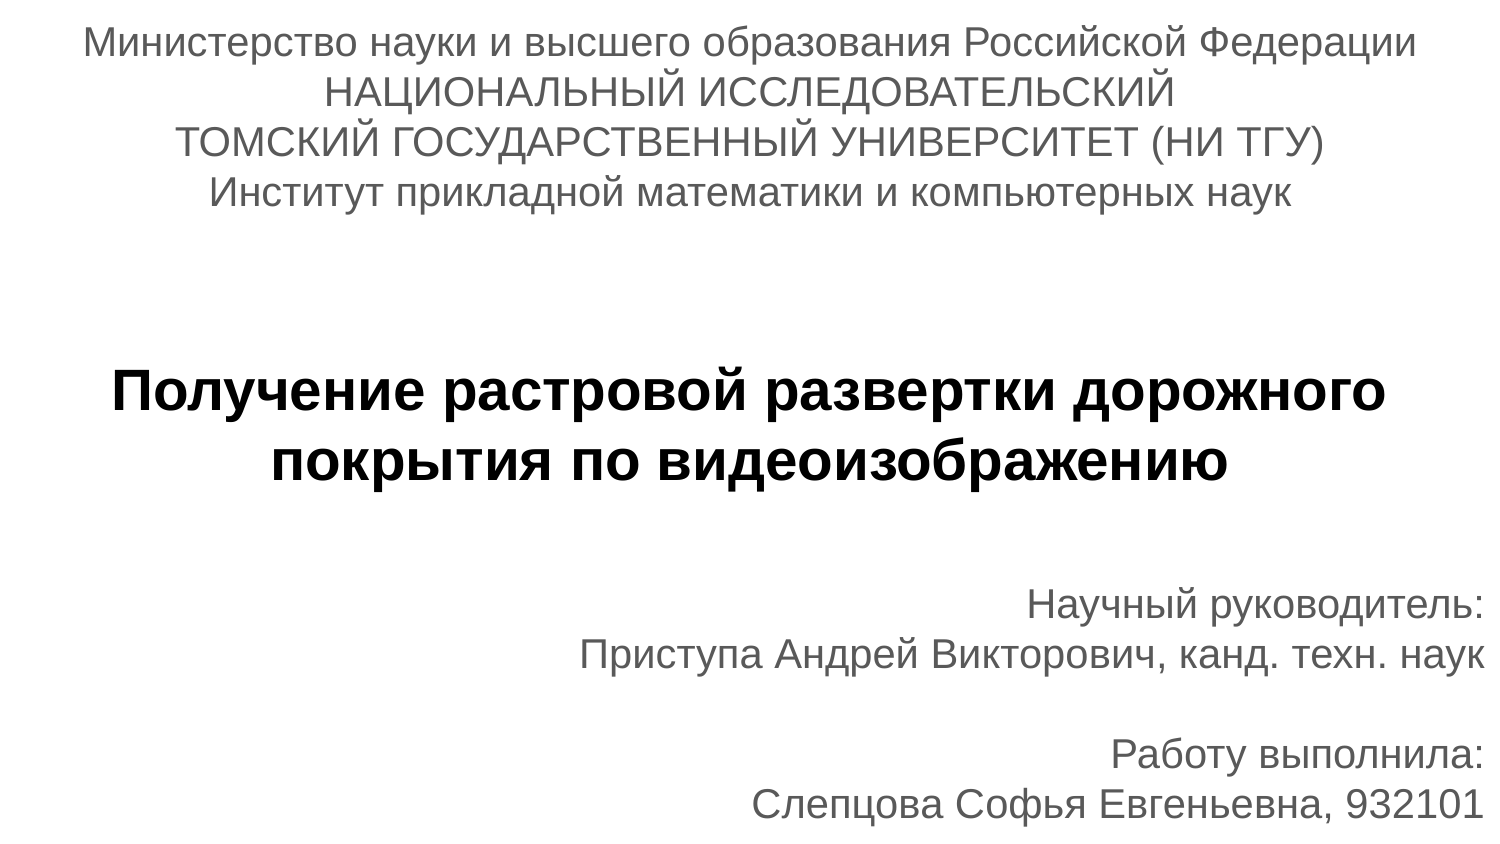

Министерство науки и высшего образования Российской Федерации
НАЦИОНАЛЬНЫЙ ИССЛЕДОВАТЕЛЬСКИЙ
ТОМСКИЙ ГОСУДАРСТВЕННЫЙ УНИВЕРСИТЕТ (НИ ТГУ)
Институт прикладной математики и компьютерных наук
# Получение растровой развертки дорожного покрытия по видеоизображению
Научный руководитель:
Приступа Андрей Викторович, канд. техн. наук

Работу выполнила:
Слепцова Софья Евгеньевна, 932101